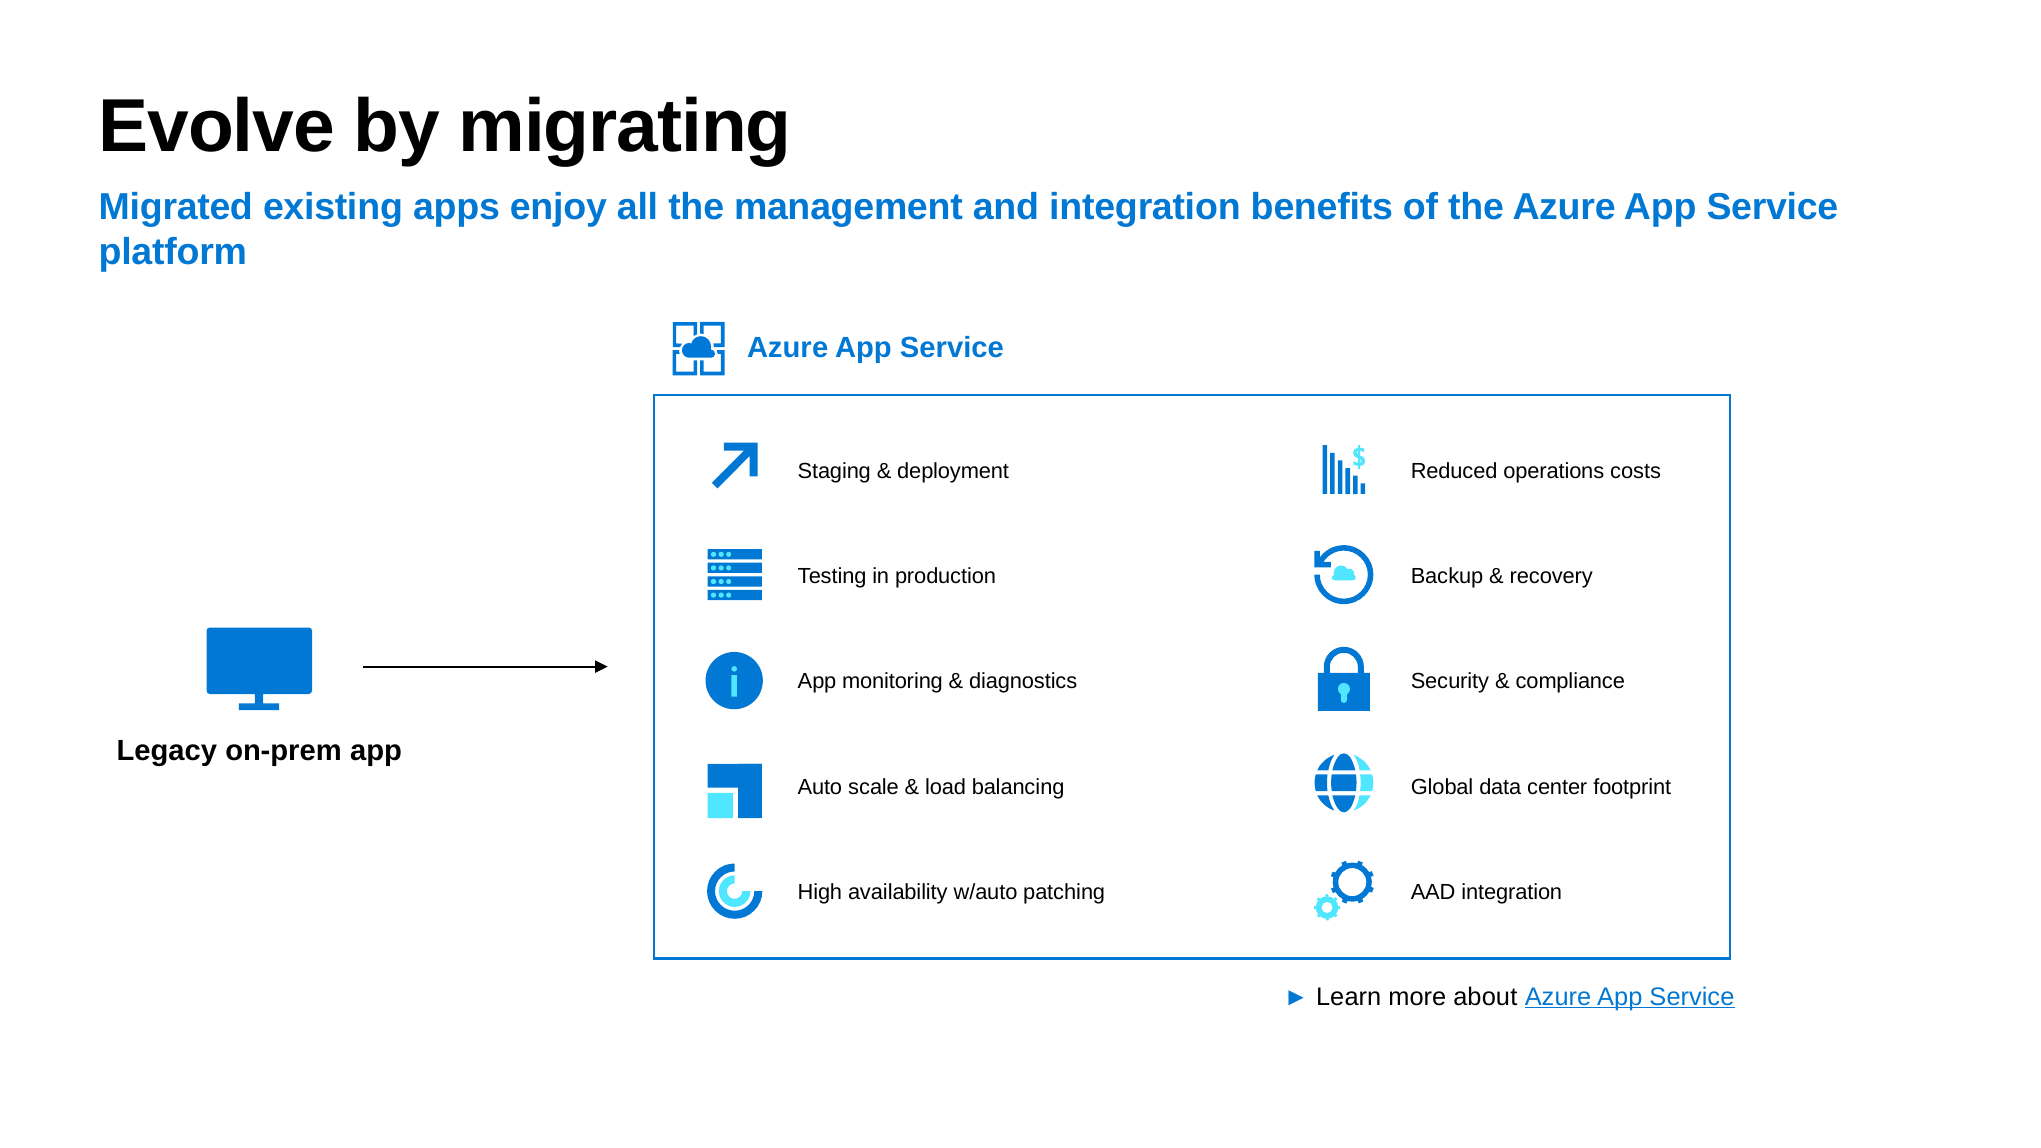

# Evolve by migrating
Migrated existing apps enjoy all the management and integration benefits of the Azure App Service platform

Azure App Service

Staging & deployment
Reduced operations costs

Backup & recovery
Testing in production

Security & compliance
App monitoring & diagnostics
Legacy on-prem app

Global data center footprint
Auto scale & load balancing

High availability w/auto patching
AAD integration
► Learn more about Azure App Service